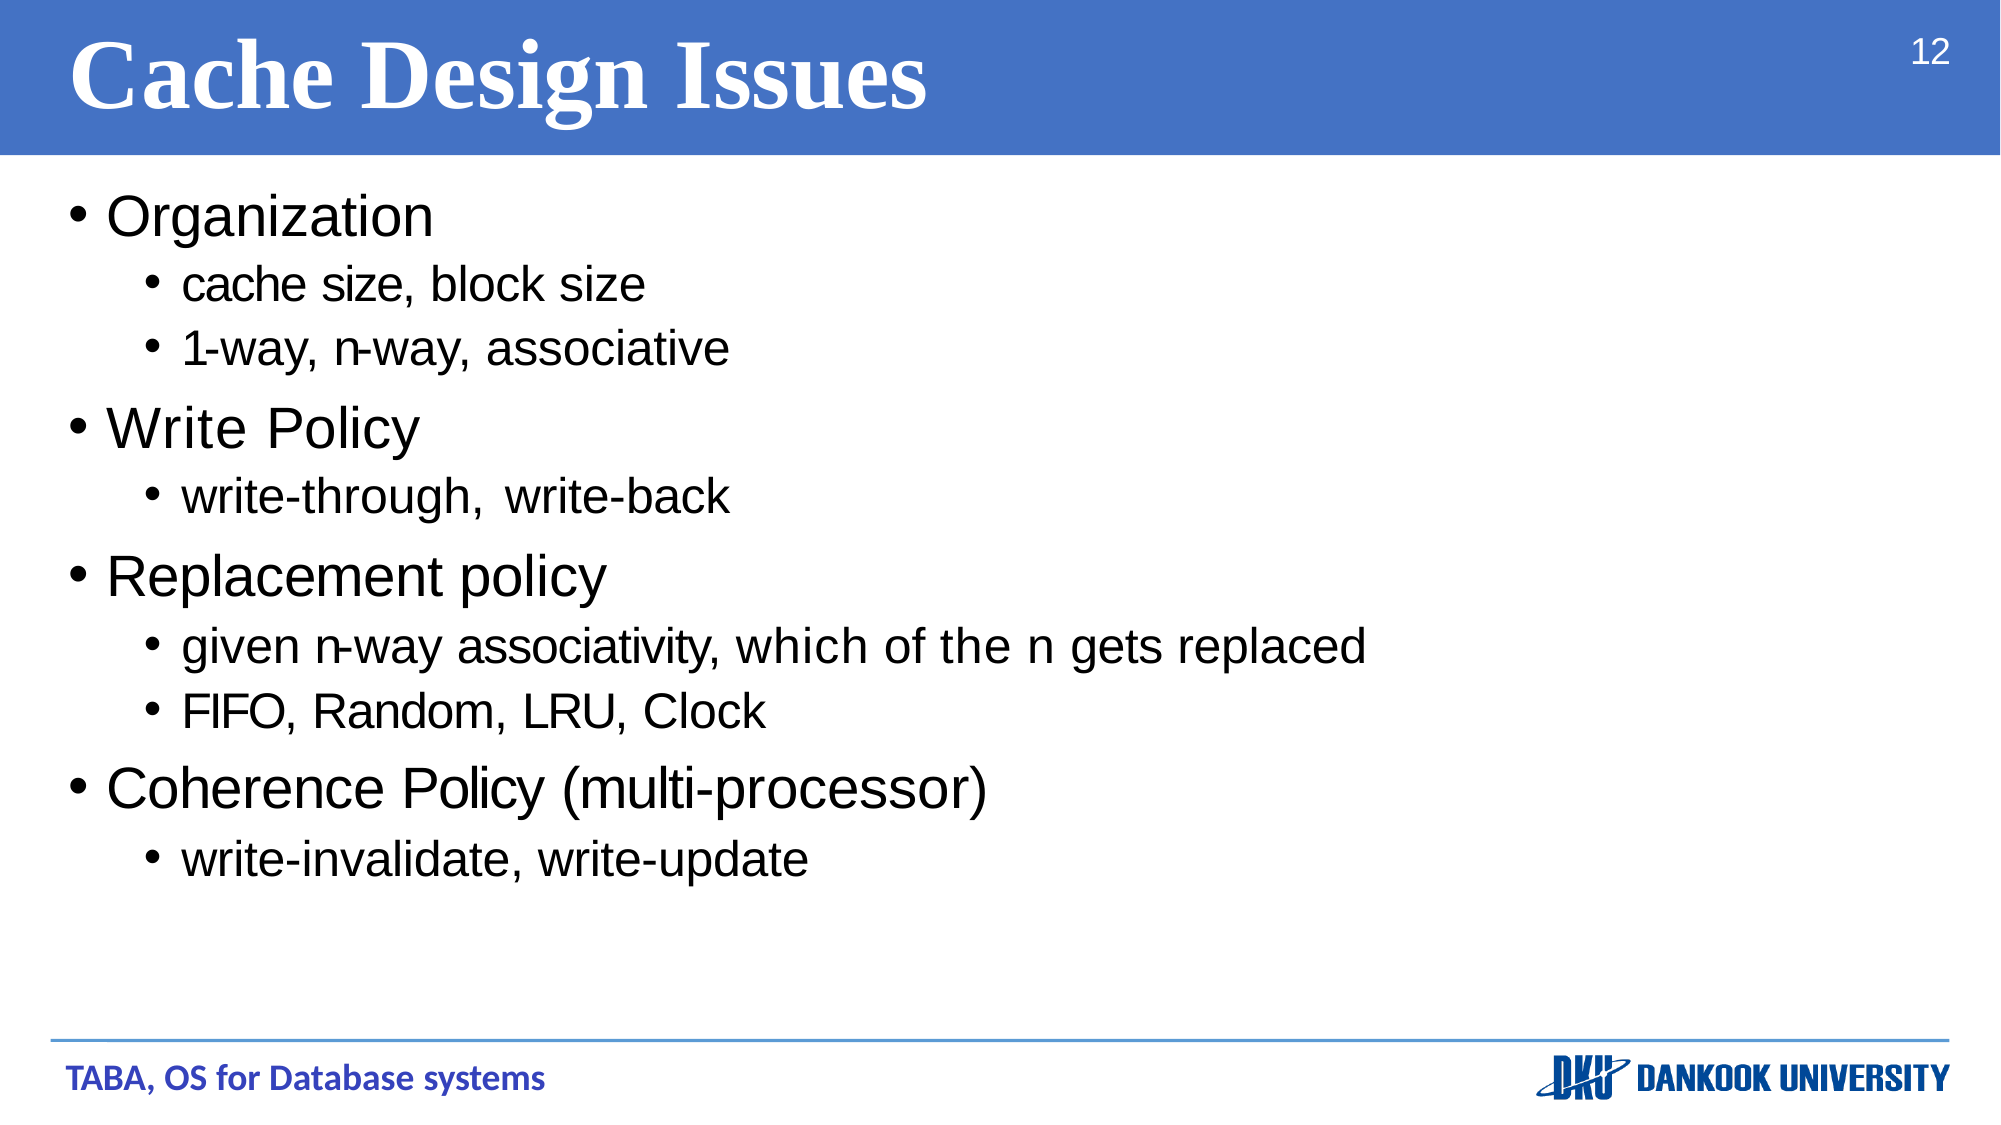

# Cache Design Issues
12
Organization
cache size, block size
1-way, n-way, associative
Write Policy
write-through, write-back
Replacement policy
given n-way associativity, which of the n gets replaced
FIFO, Random, LRU, Clock
Coherence Policy (multi-processor)
write-invalidate, write-update
TABA, OS for Database systems